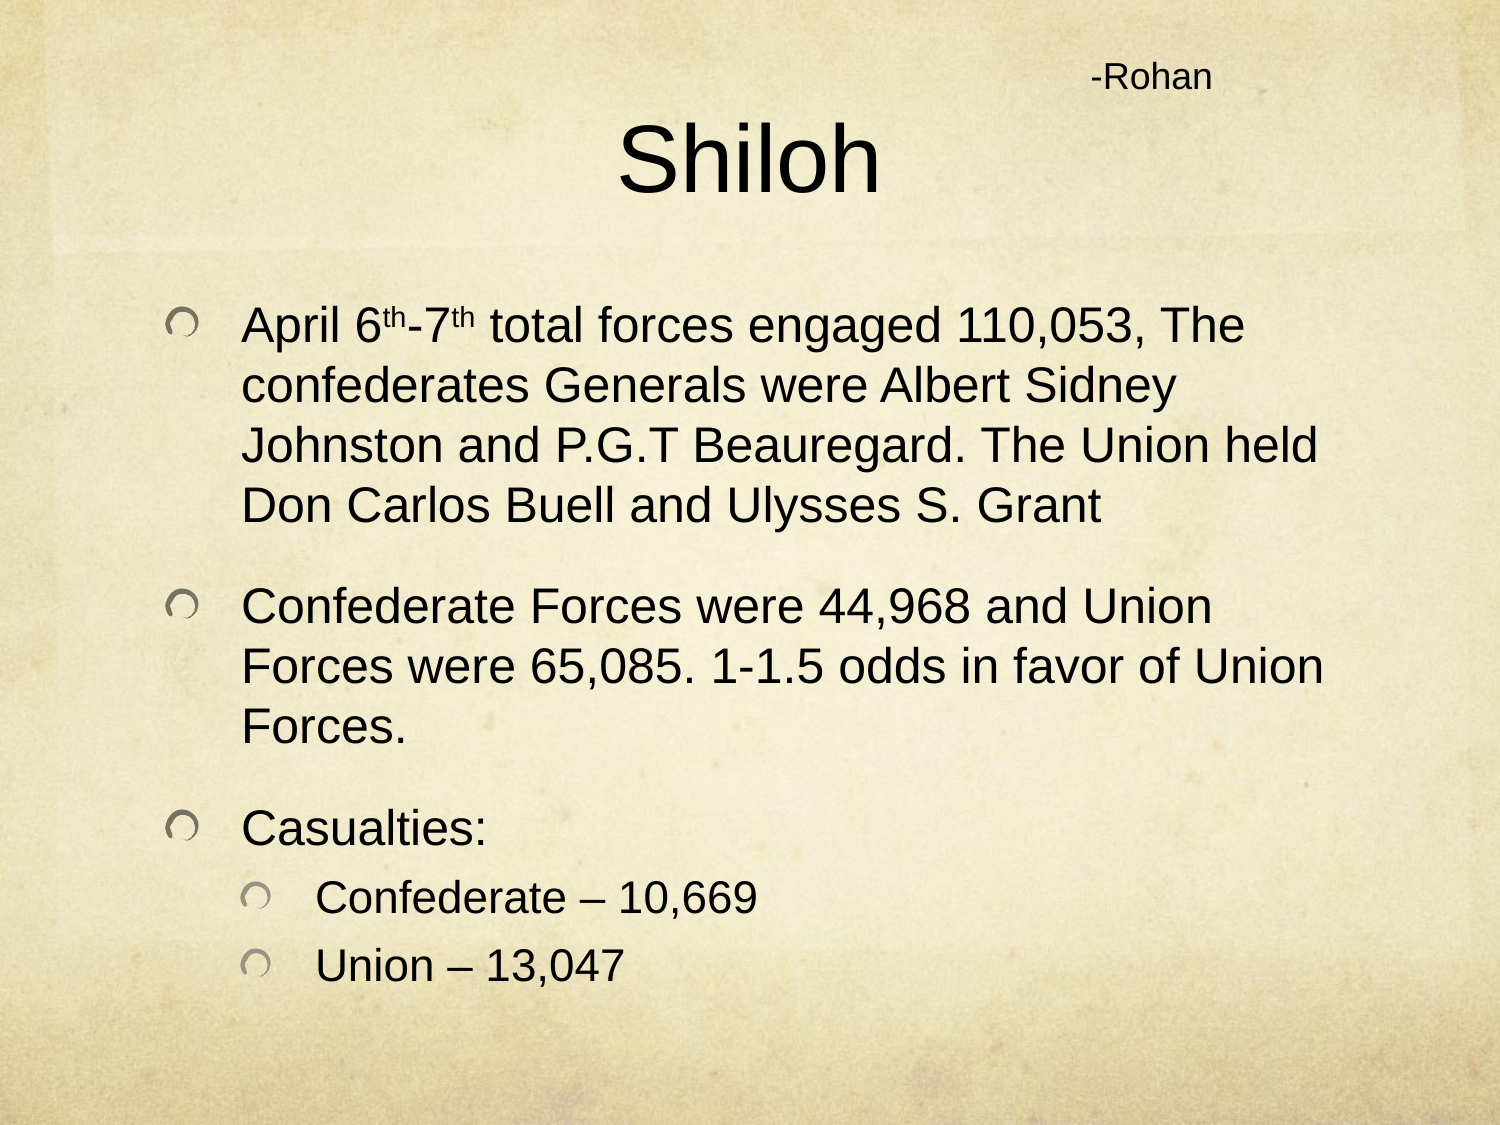

-Rohan
# Shiloh
April 6th-7th total forces engaged 110,053, The confederates Generals were Albert Sidney Johnston and P.G.T Beauregard. The Union held Don Carlos Buell and Ulysses S. Grant
Confederate Forces were 44,968 and Union Forces were 65,085. 1-1.5 odds in favor of Union Forces.
Casualties:
Confederate – 10,669
Union – 13,047